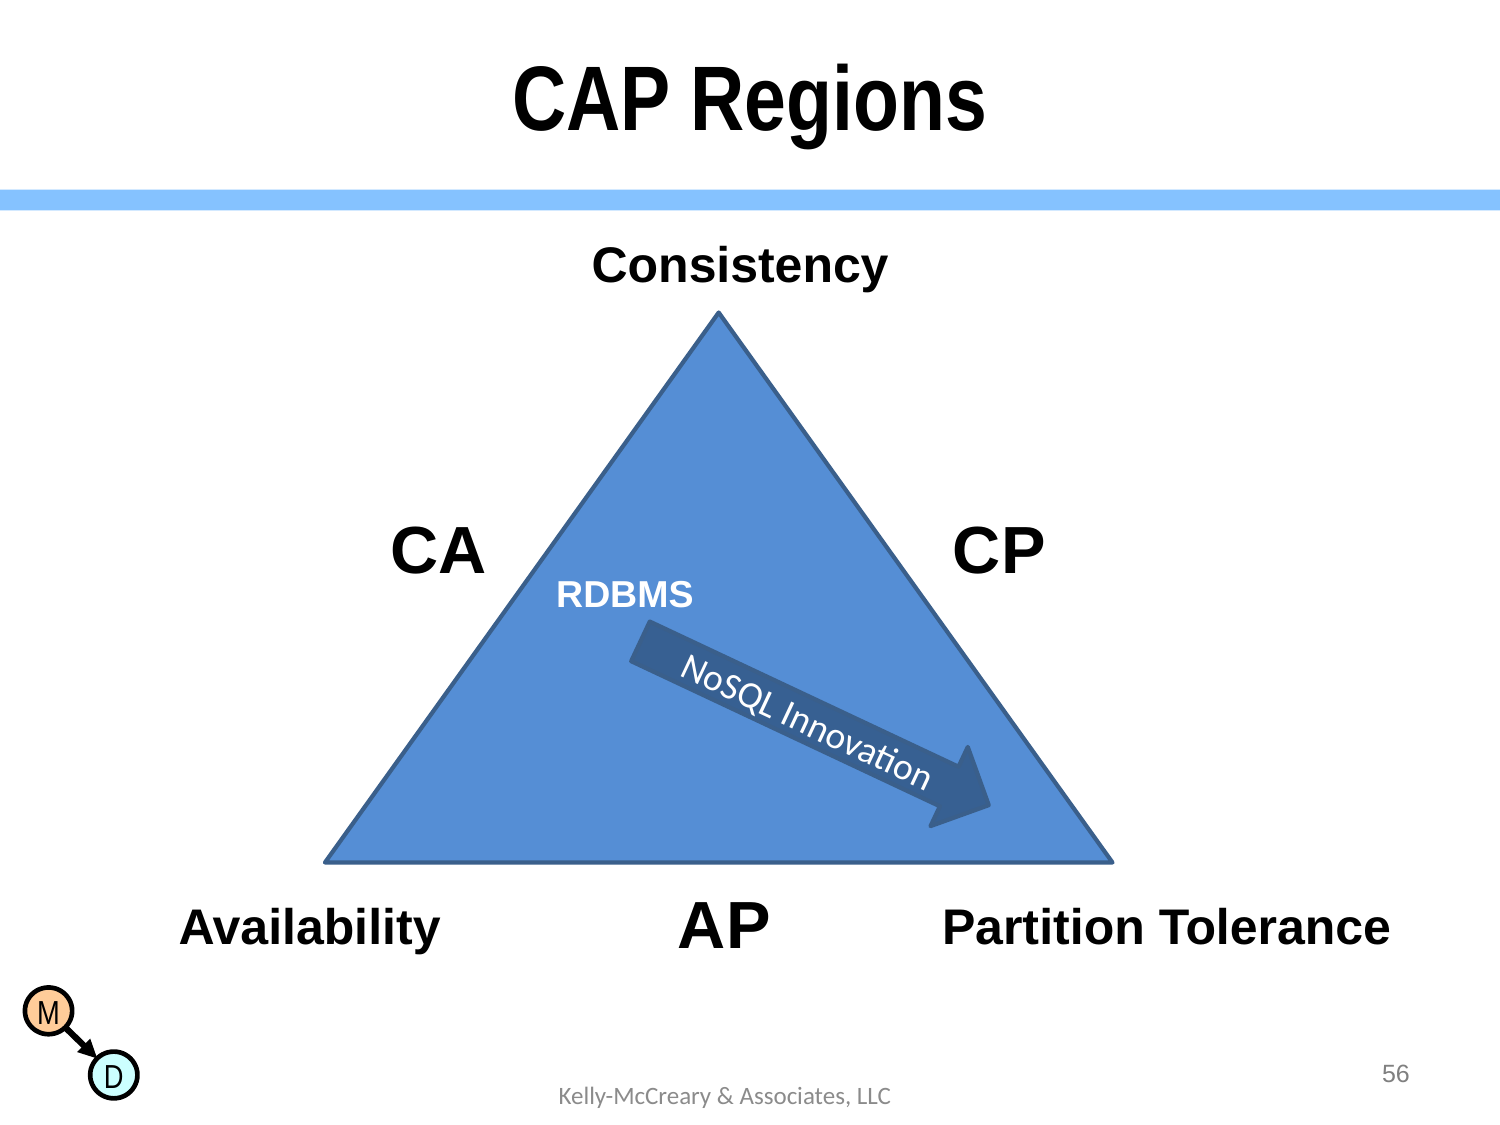

# CAP Regions
Consistency

CA
CP
RDBMS
 NoSQL Innovation
AP
Availability
Partition Tolerance
56
Kelly-McCreary & Associates, LLC